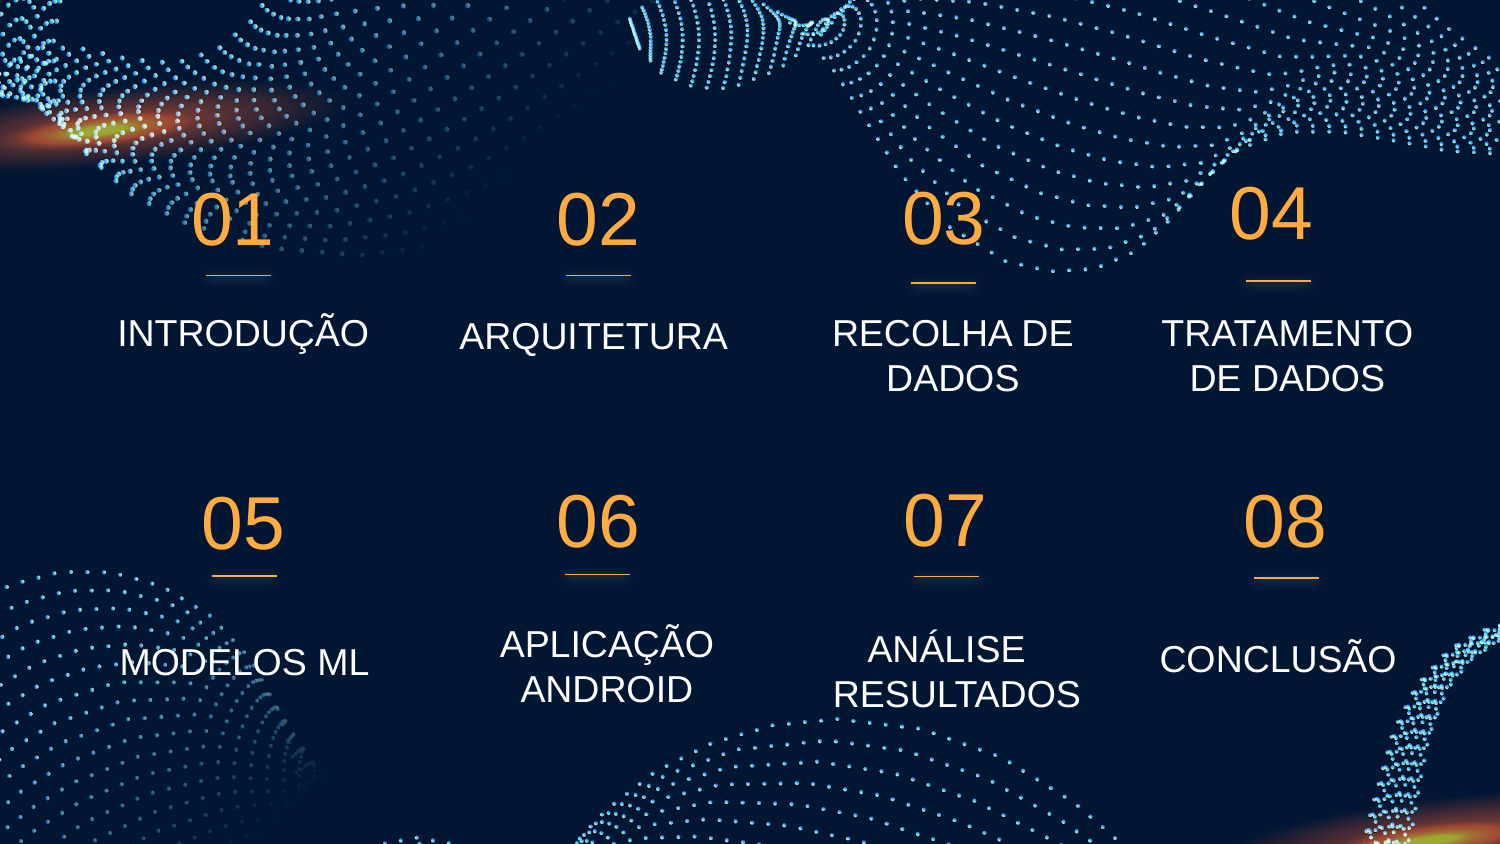

04
03
01
02
INTRODUÇÃO
# ARQUITETURA
RECOLHA DE DADOS
TRATAMENTO DE DADOS
07
06
08
05
MODELOS ML
CONCLUSÃO
ANÁLISE
 RESULTADOS
APLICAÇÃO
ANDROID